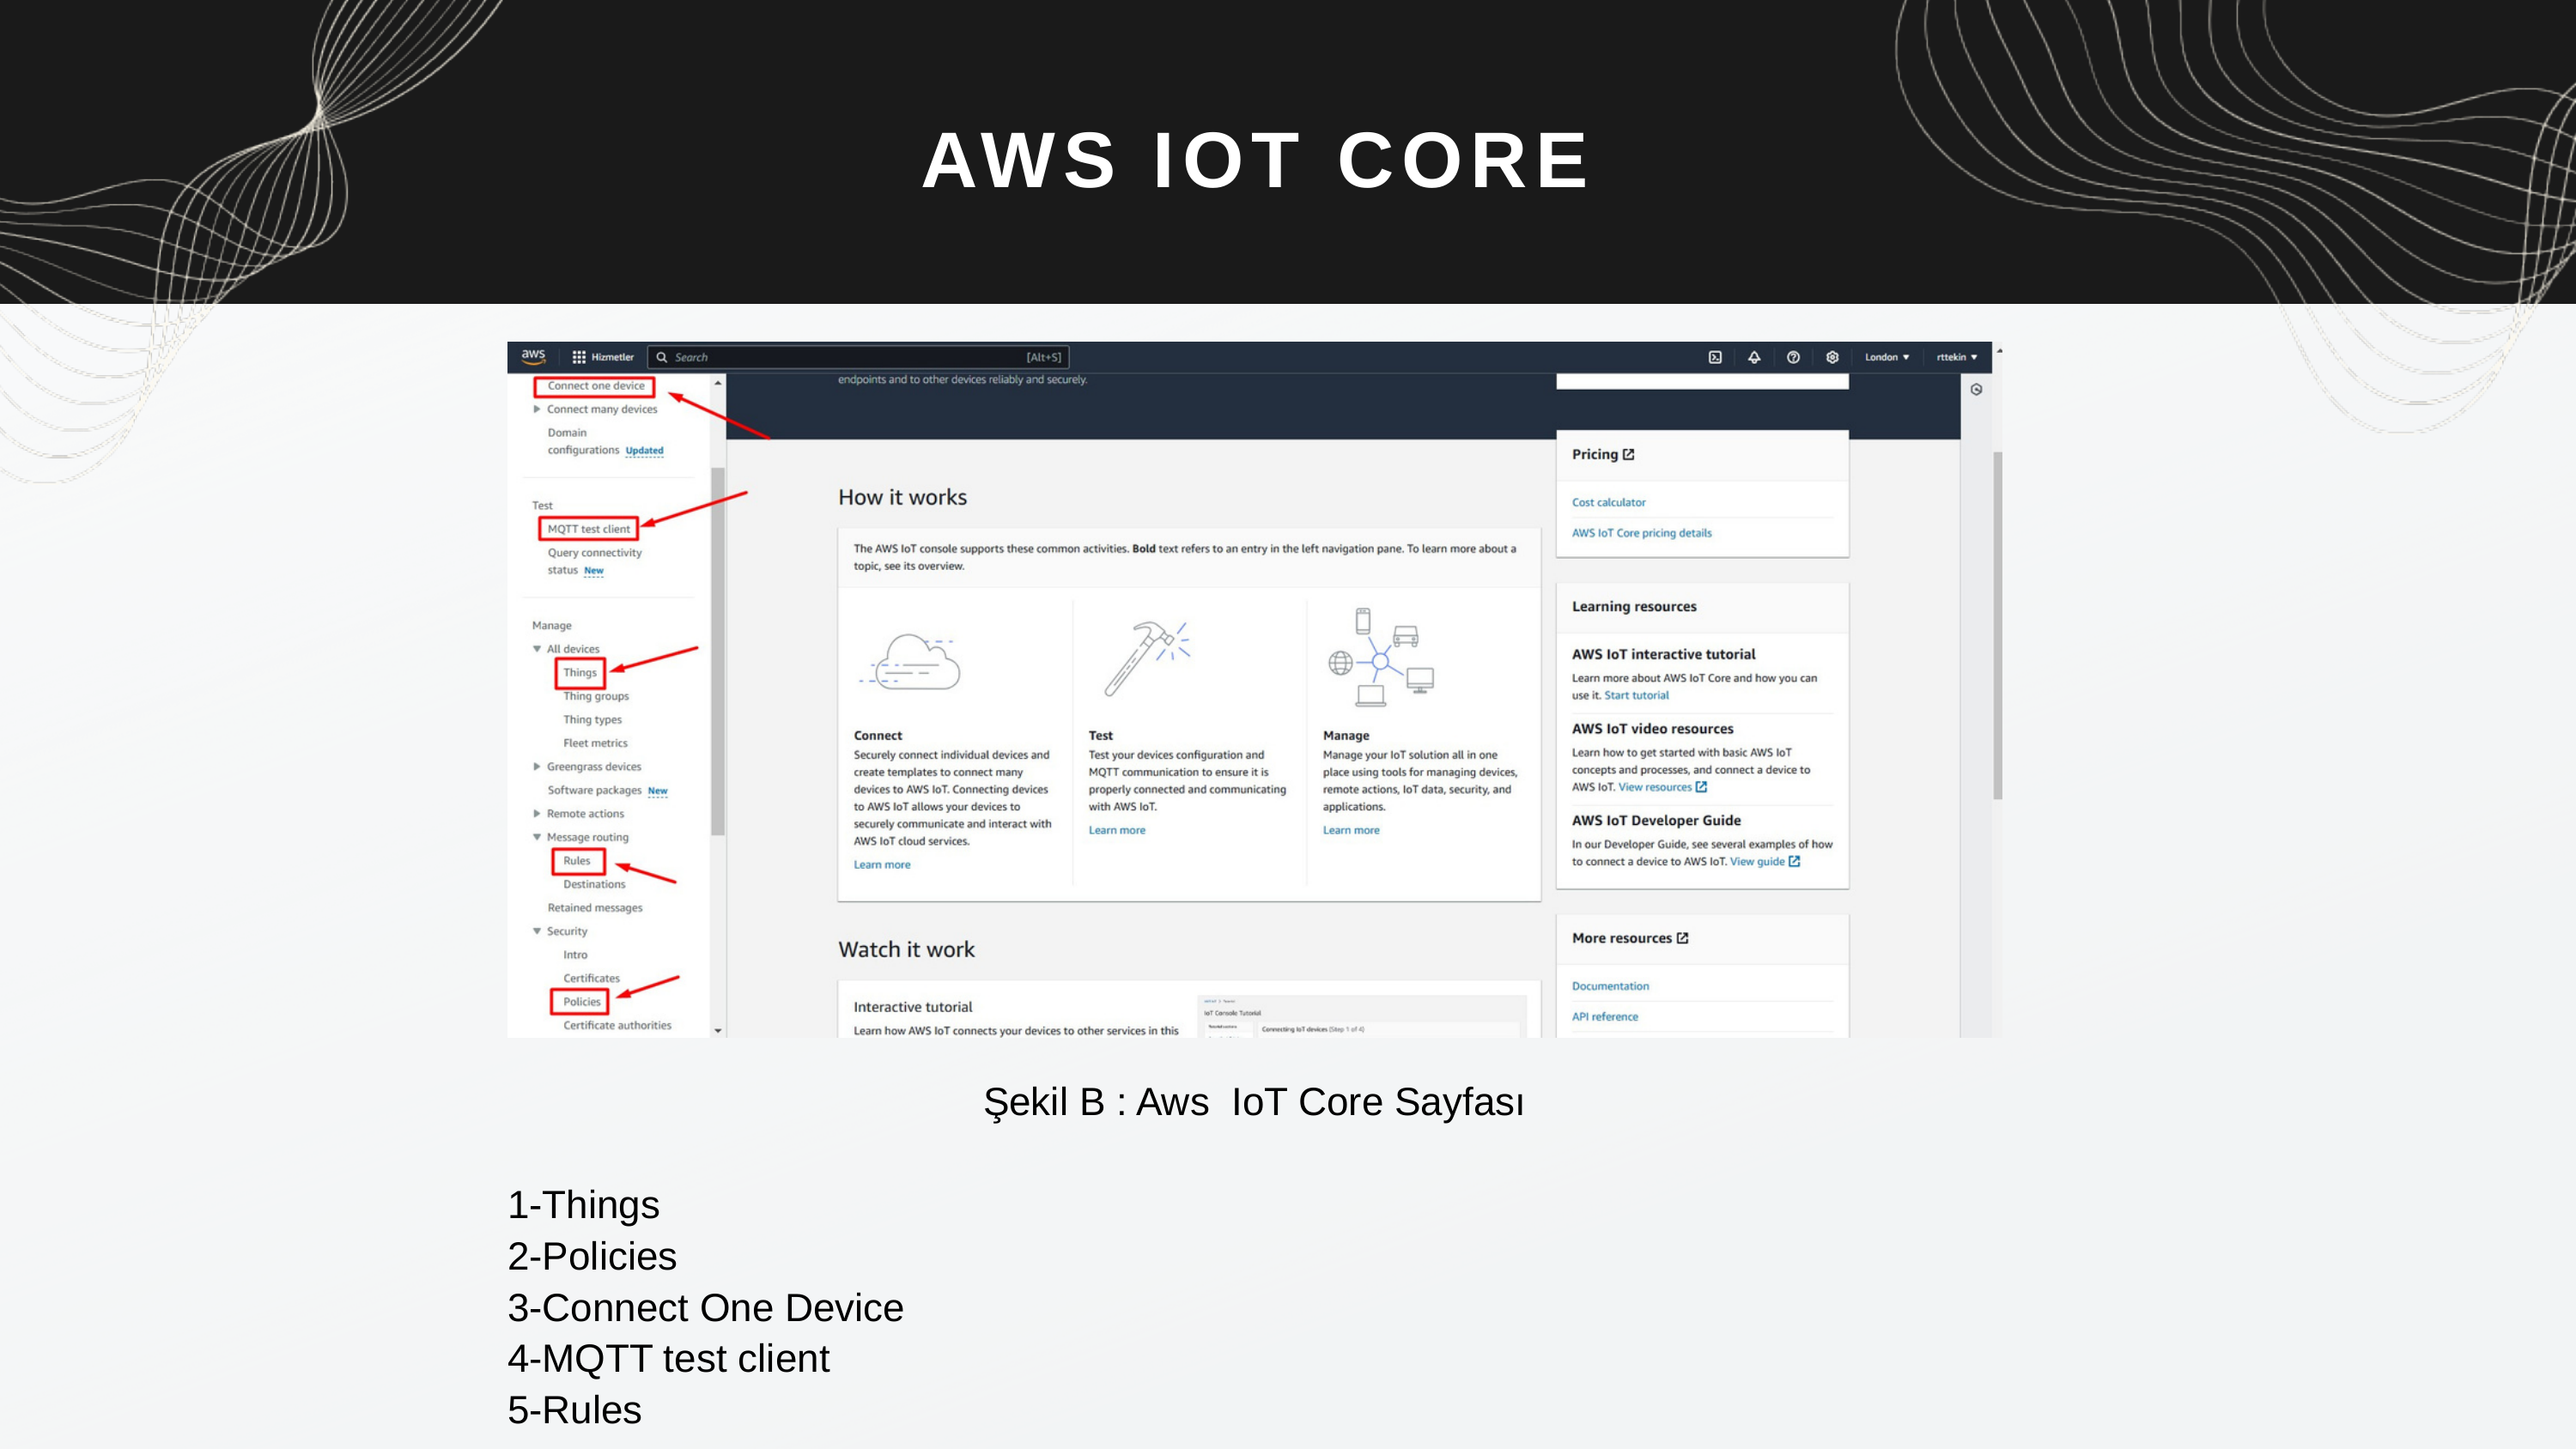

AWS IOT CORE

Şekil B : Aws  IoT Core Sayfası
1-Things
2-Policies
3-Connect One Device
4-MQTT test client
5-Rules